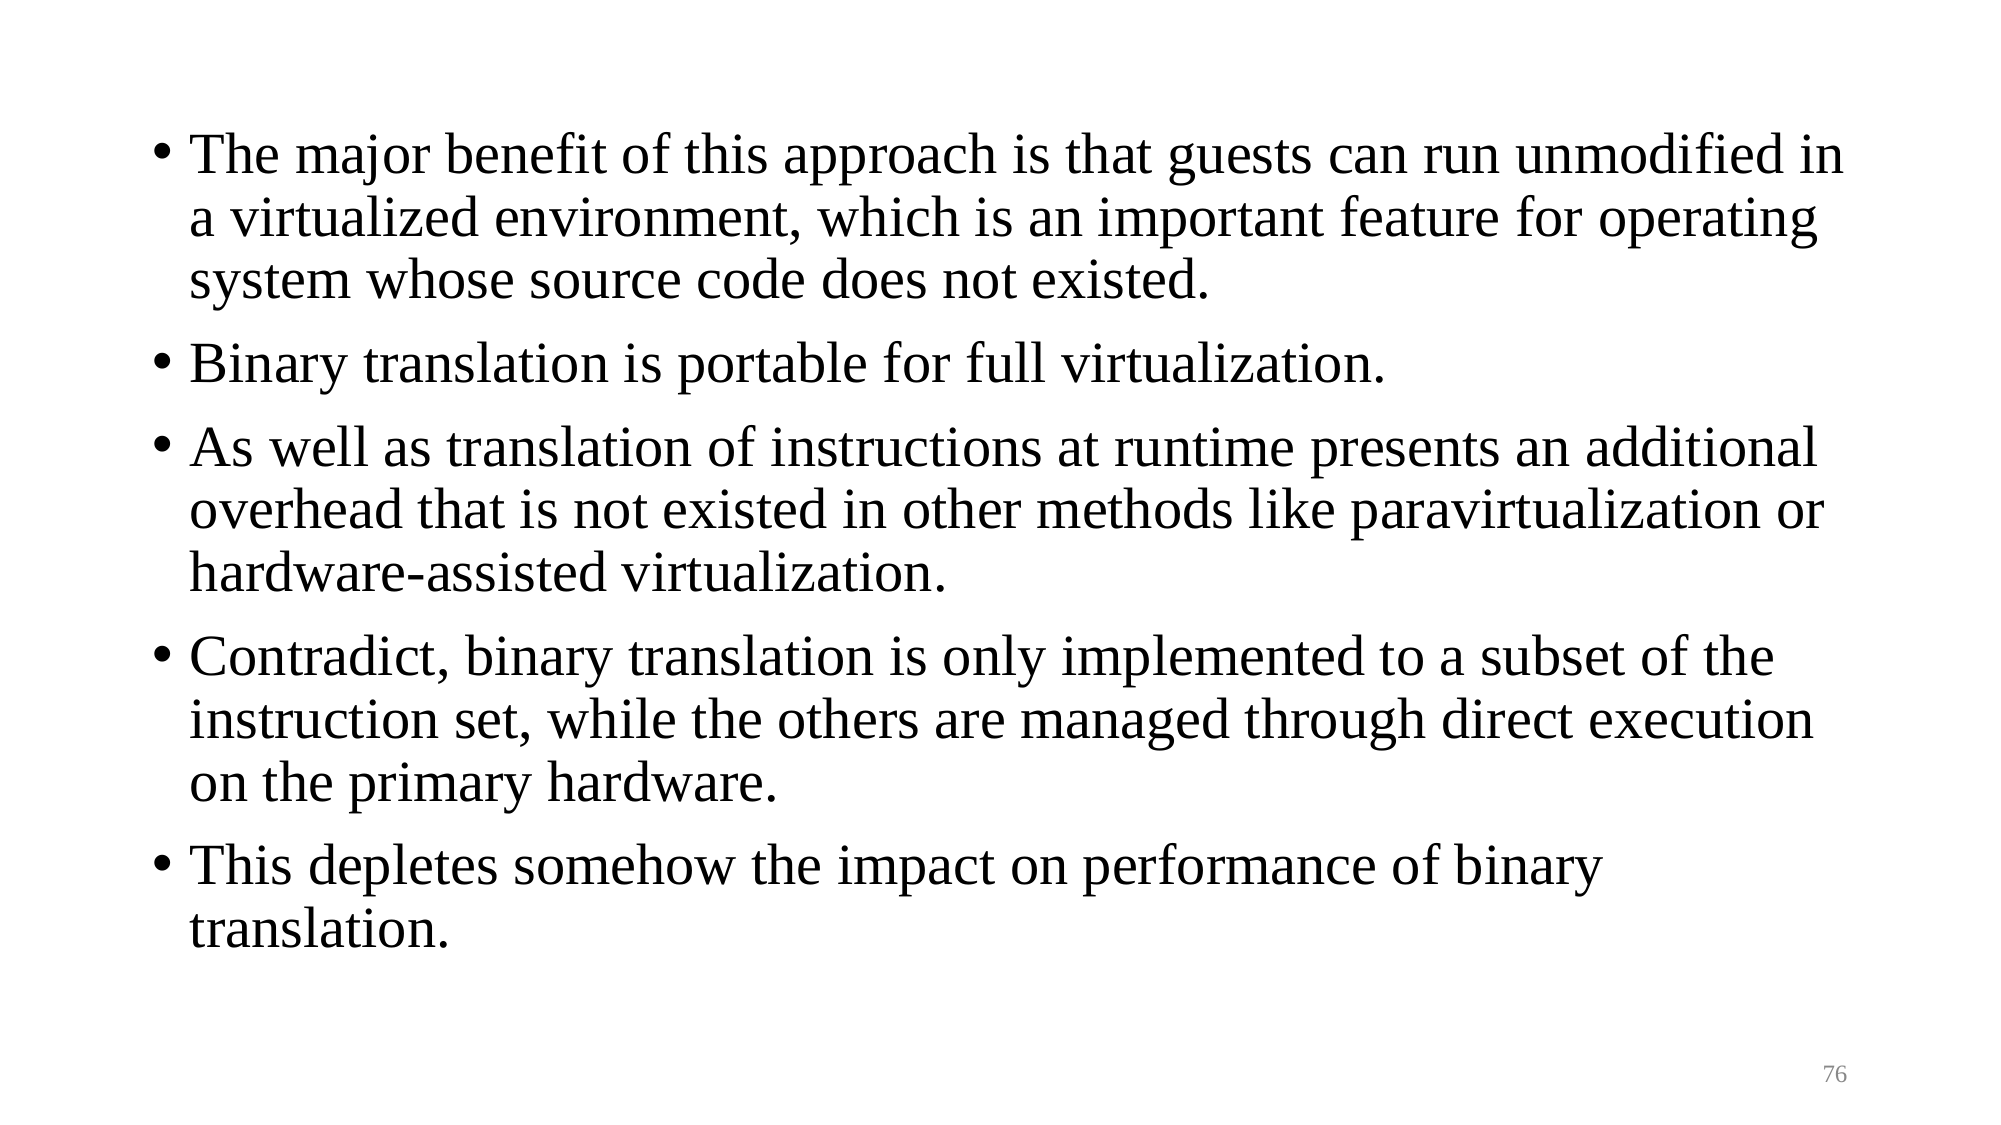

The major benefit of this approach is that guests can run unmodified in a virtualized environment, which is an important feature for operating system whose source code does not existed.
Binary translation is portable for full virtualization.
As well as translation of instructions at runtime presents an additional overhead that is not existed in other methods like paravirtualization or hardware-assisted virtualization.
Contradict, binary translation is only implemented to a subset of the instruction set, while the others are managed through direct execution on the primary hardware.
This depletes somehow the impact on performance of binary translation.
76